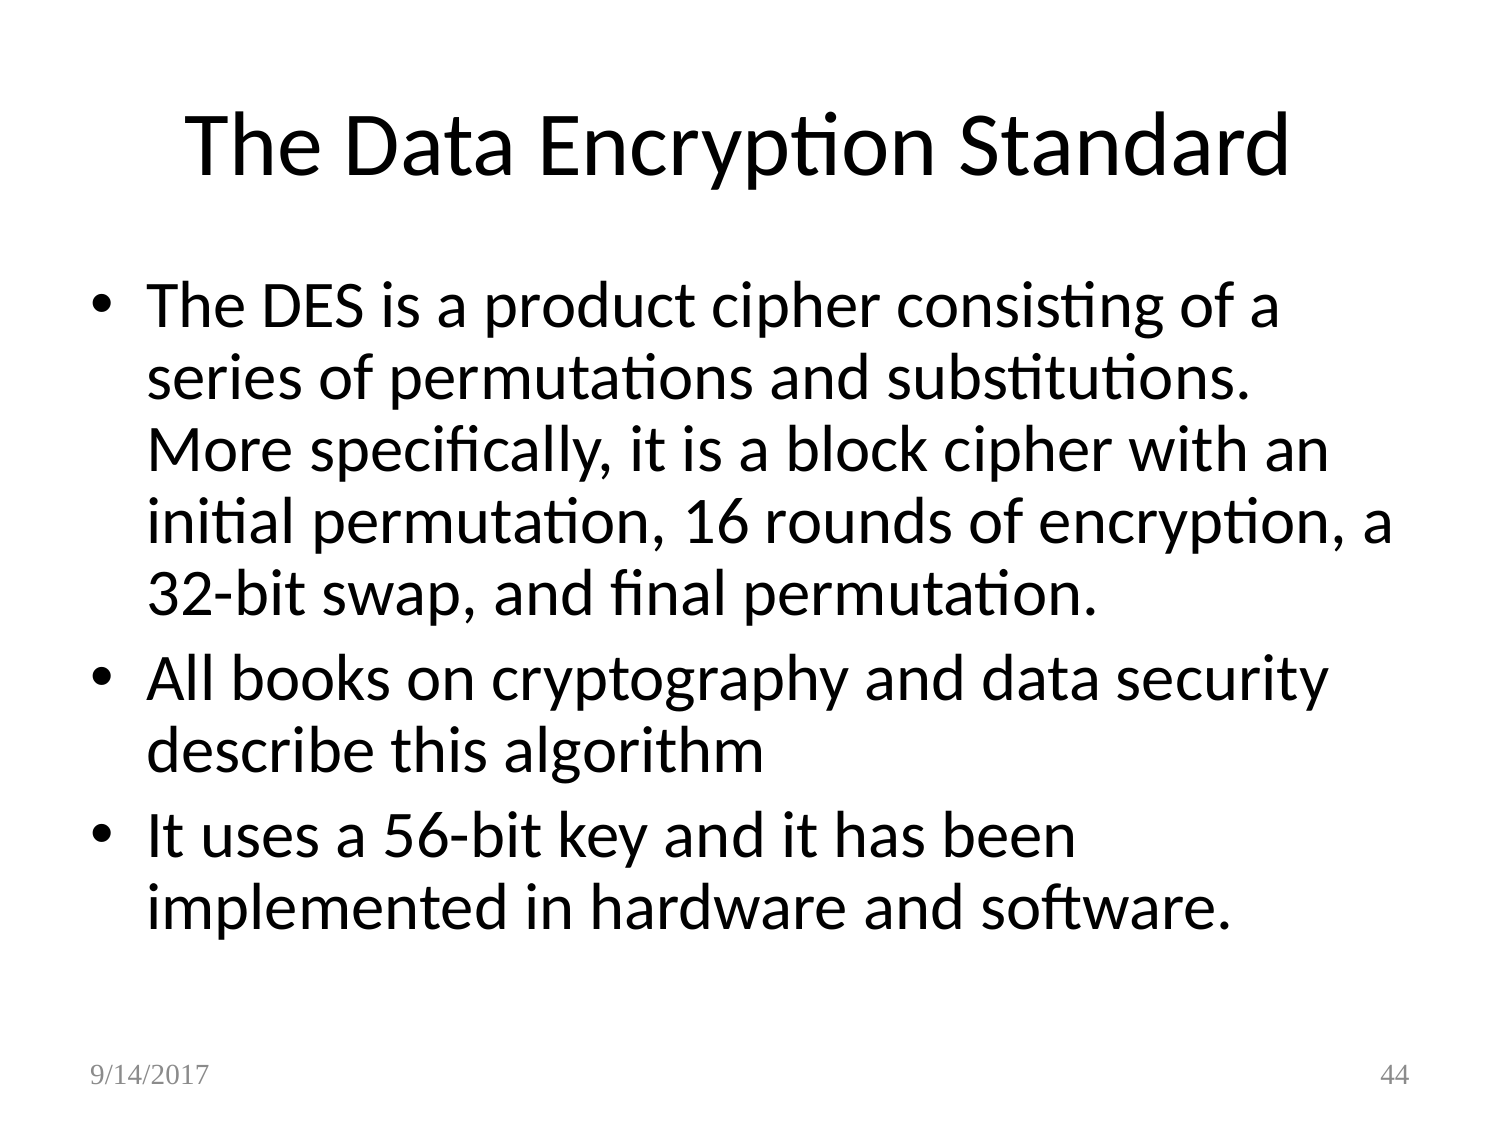

The Data Encryption Standard
The DES is a product cipher consisting of a series of permutations and substitutions. More specifically, it is a block cipher with an initial permutation, 16 rounds of encryption, a 32-bit swap, and final permutation.
All books on cryptography and data security describe this algorithm
It uses a 56-bit key and it has been implemented in hardware and software.

9/14/2017
44